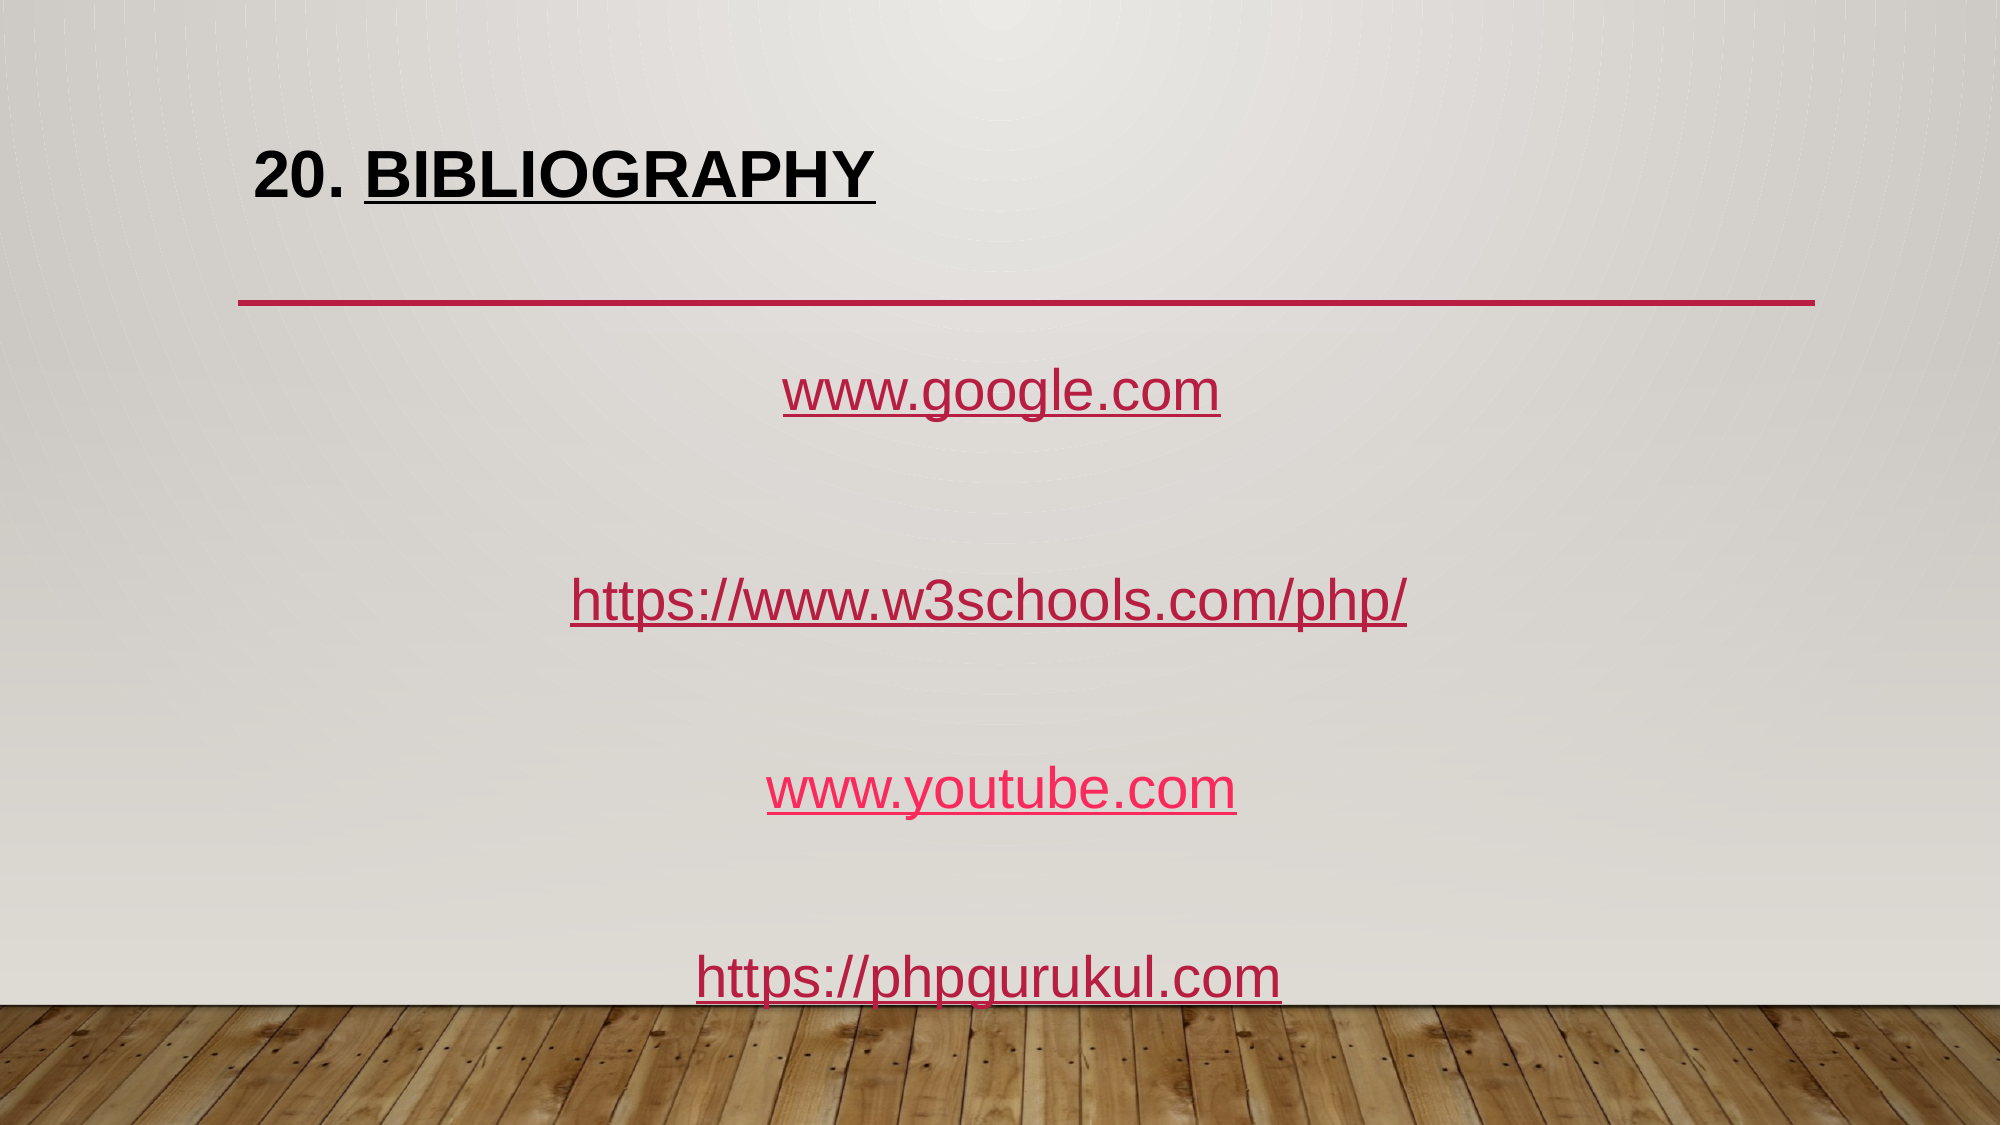

# 20. BIBLIOGRAPHY
www.google.com

https://www.w3schools.com/php/

www.youtube.com

https://phpgurukul.com